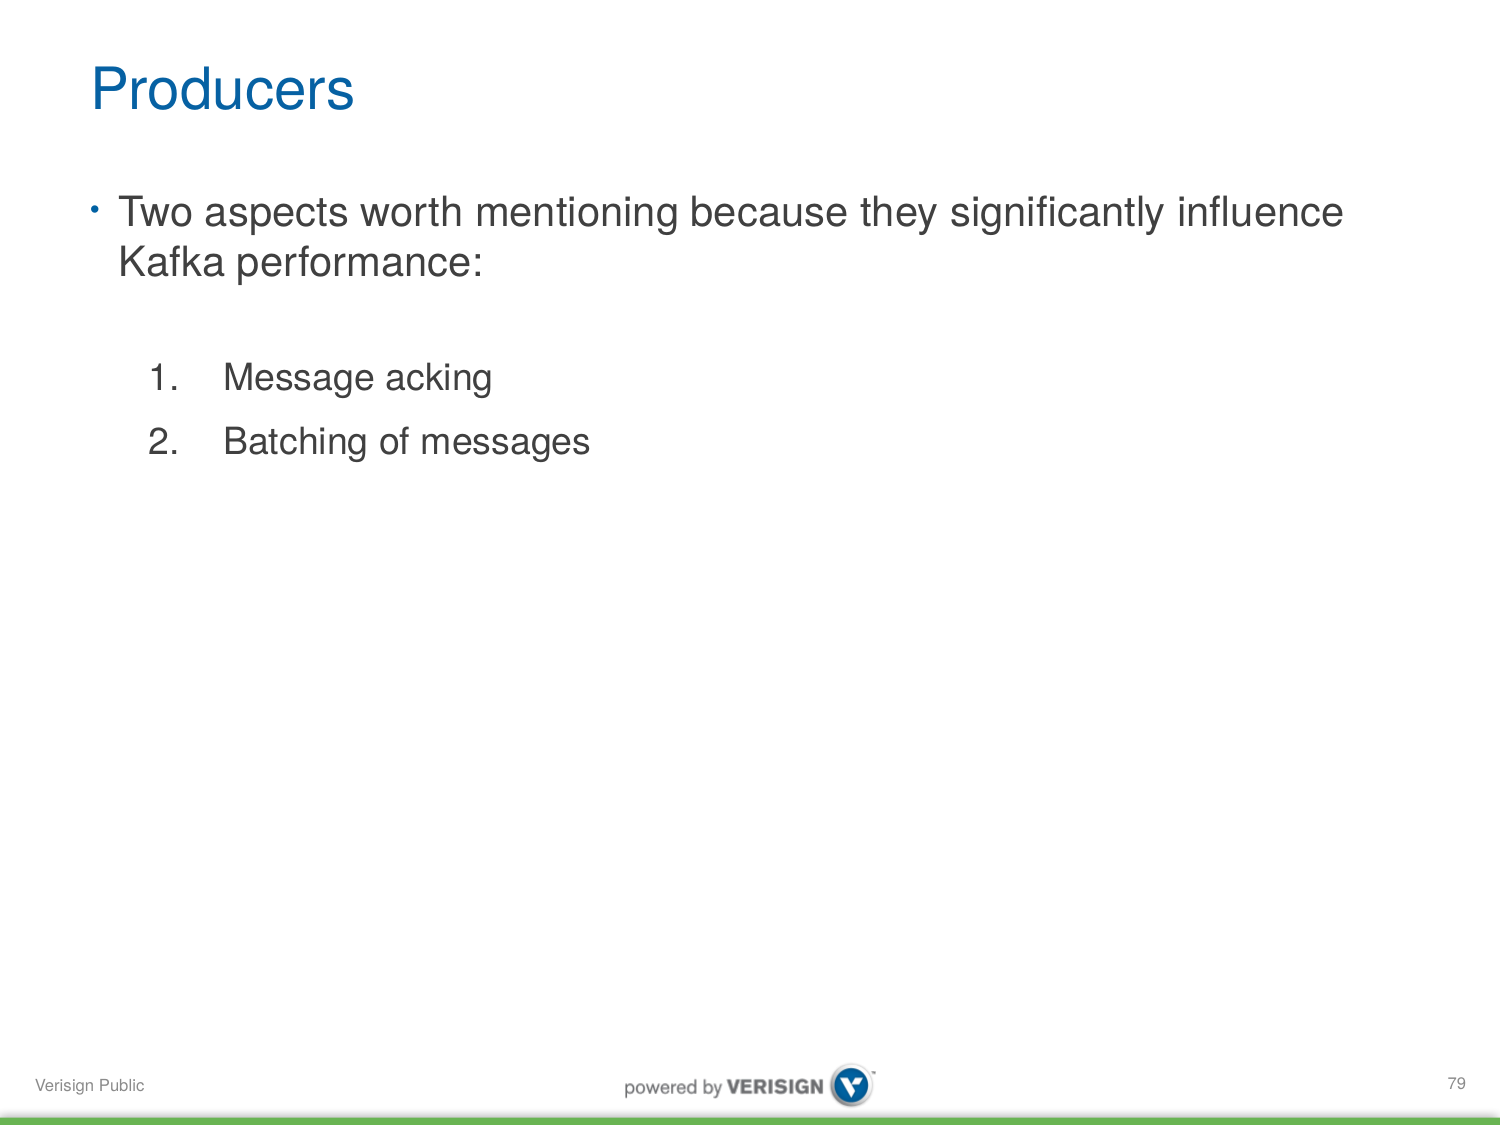

# Producers
Two aspects worth mentioning because they significantly influence Kafka performance:
Message acking
Batching of messages
79